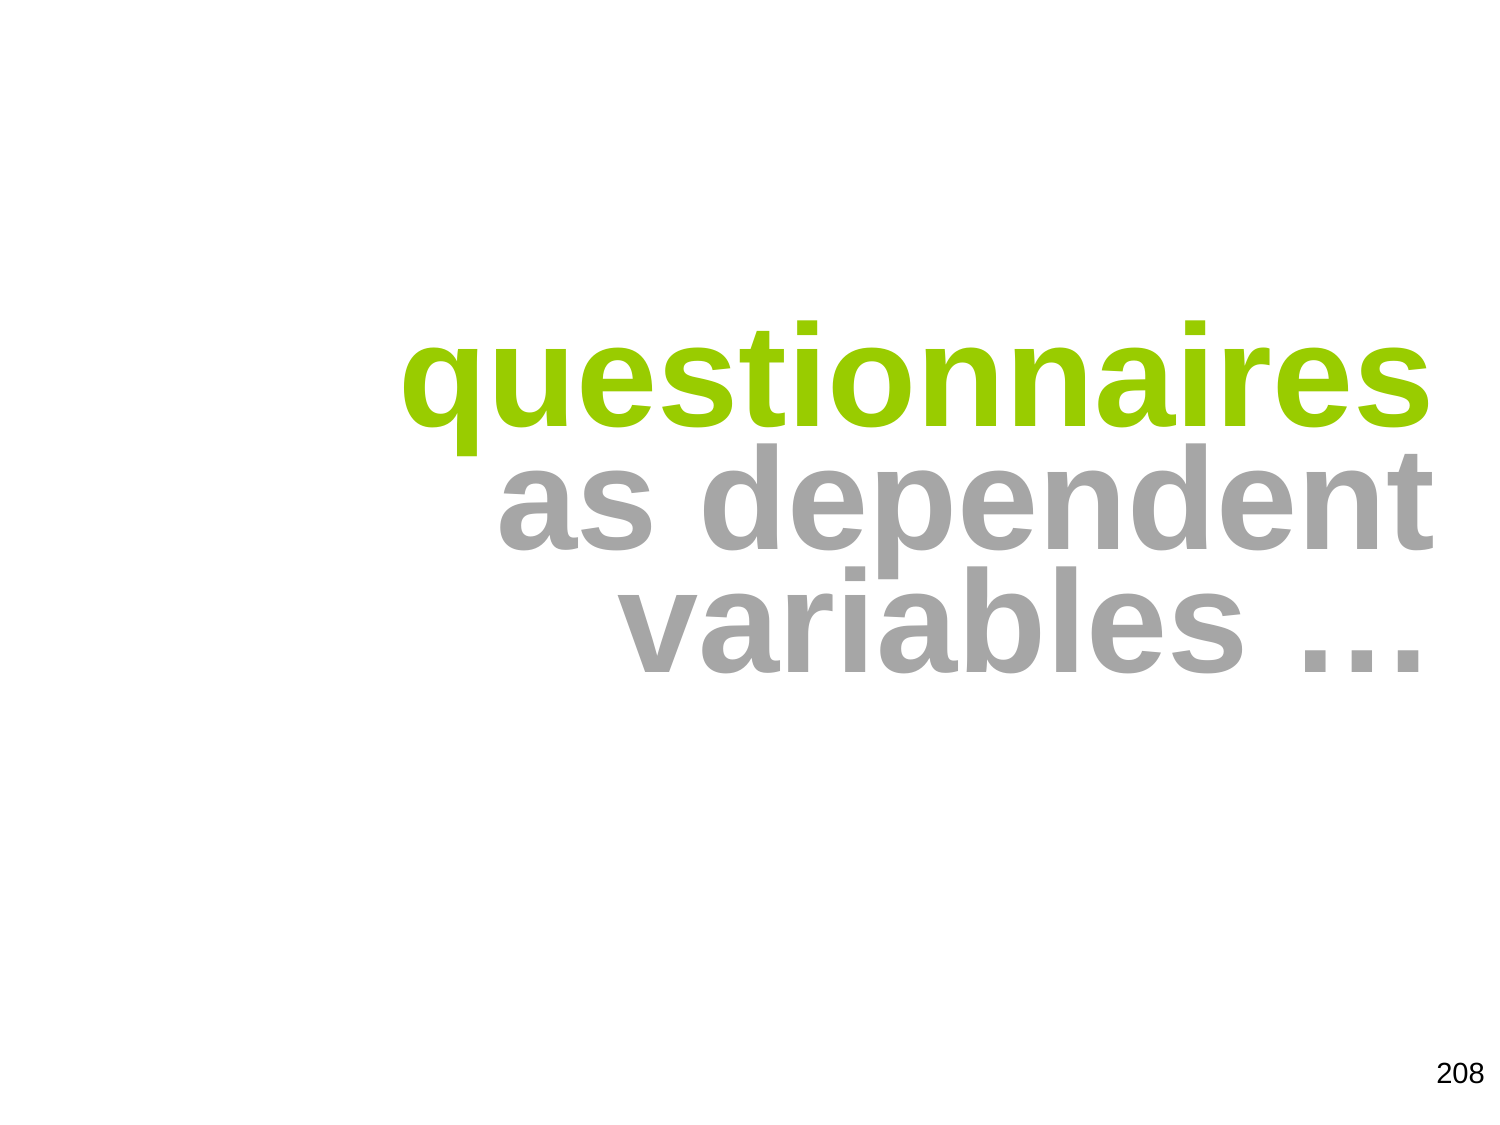

# questionnaires as dependent variables …
208